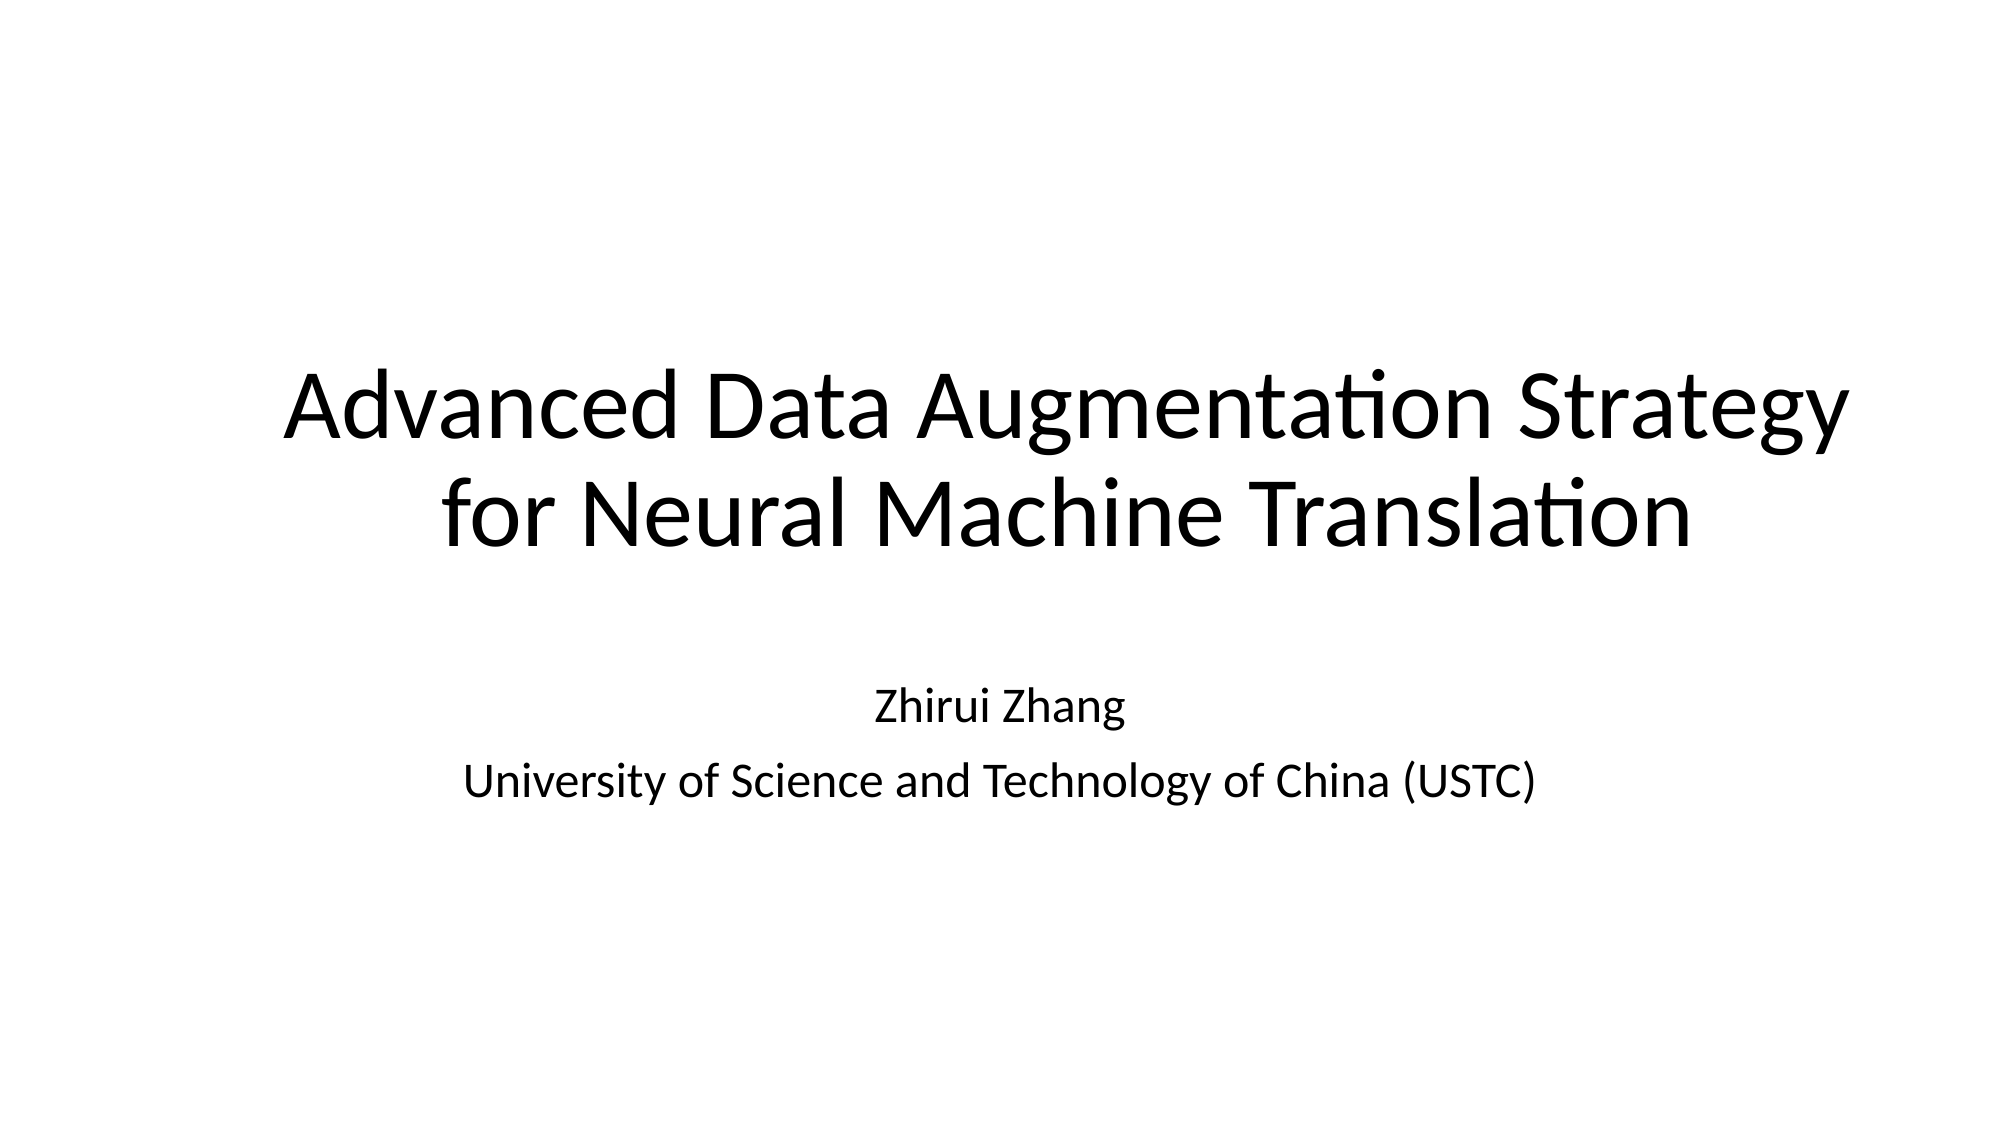

# Advanced Data Augmentation Strategy for Neural Machine Translation

Zhirui Zhang
University of Science and Technology of China (USTC)